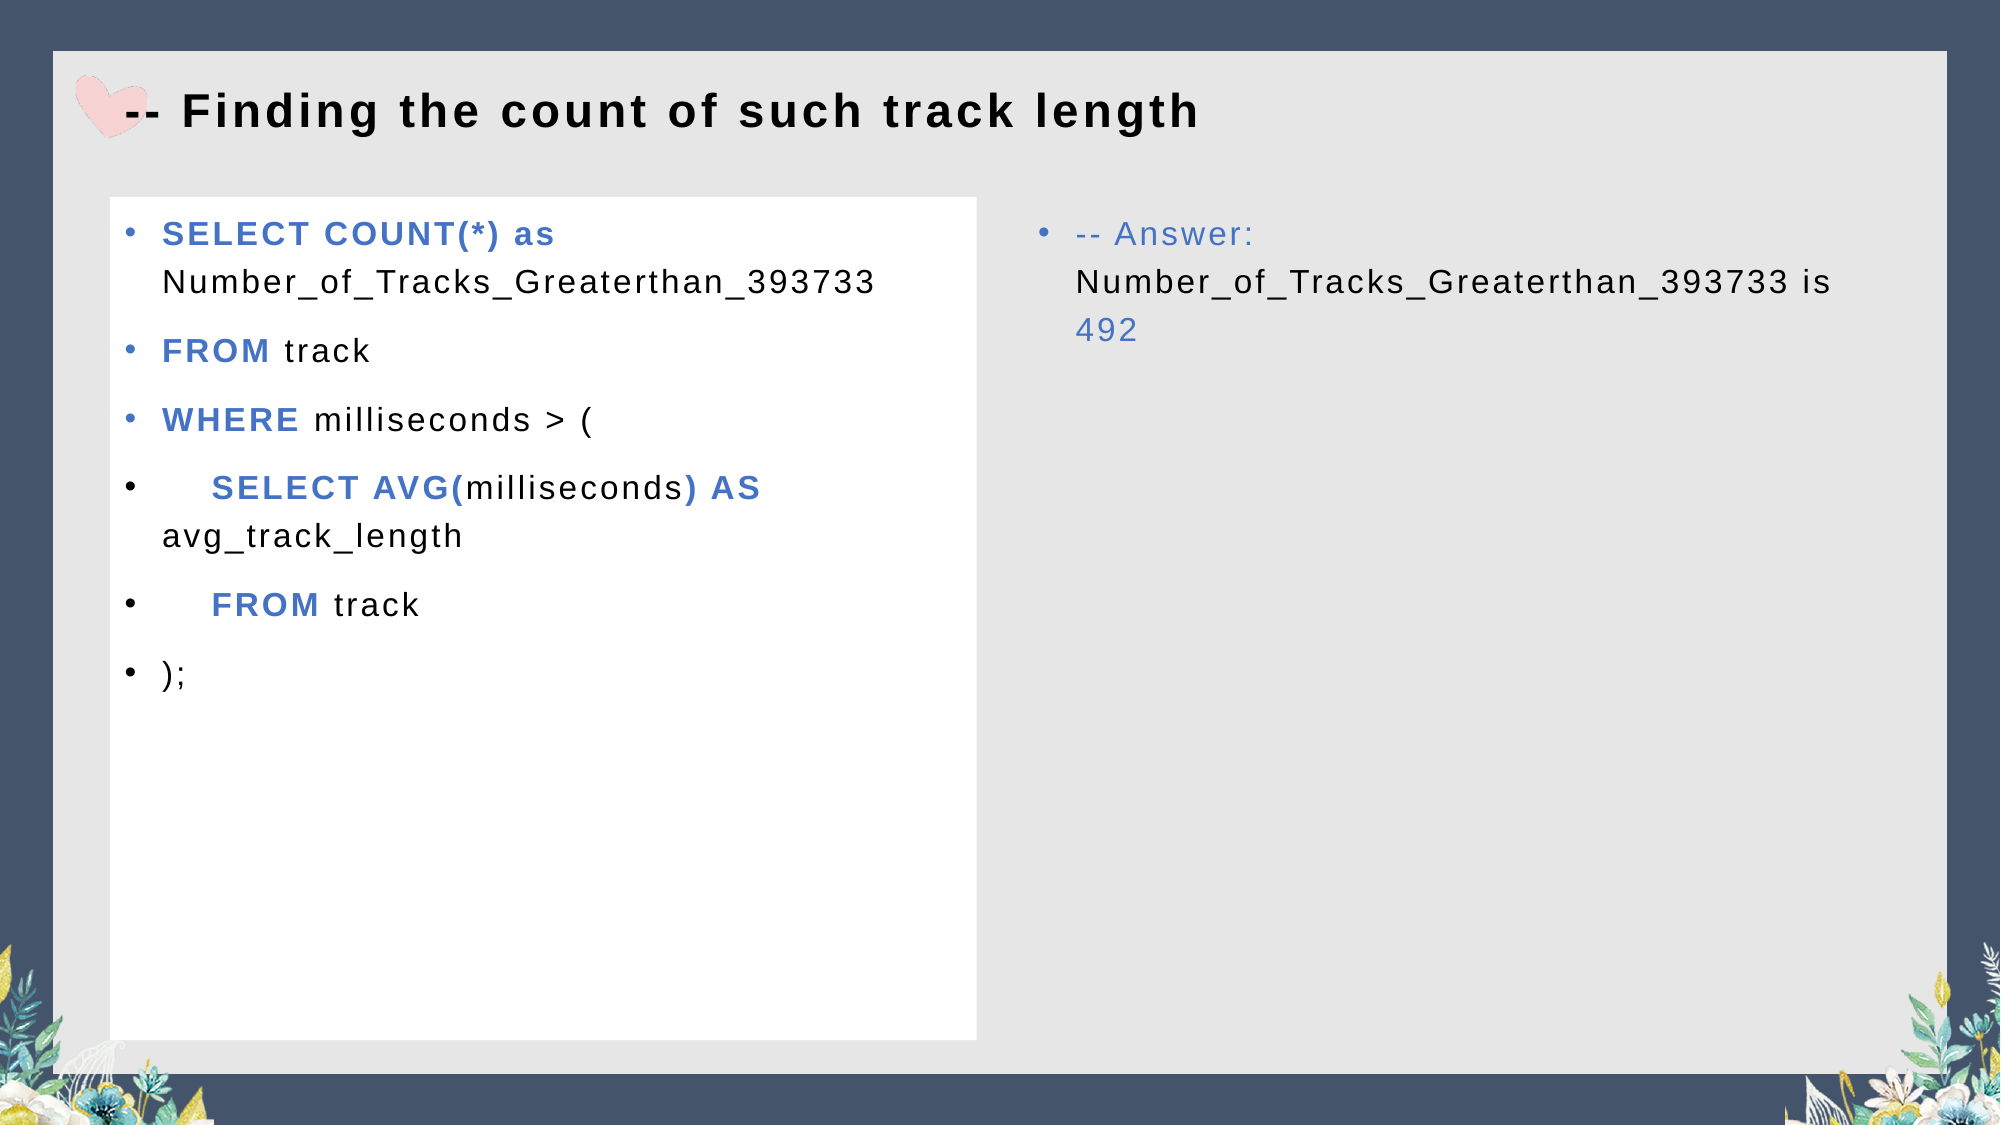

# -- Finding the count of such track length
SELECT COUNT(*) as Number_of_Tracks_Greaterthan_393733
FROM track
WHERE milliseconds > (
    SELECT AVG(milliseconds) AS avg_track_length
    FROM track
);

-- Answer: Number_of_Tracks_Greaterthan_393733 is 492